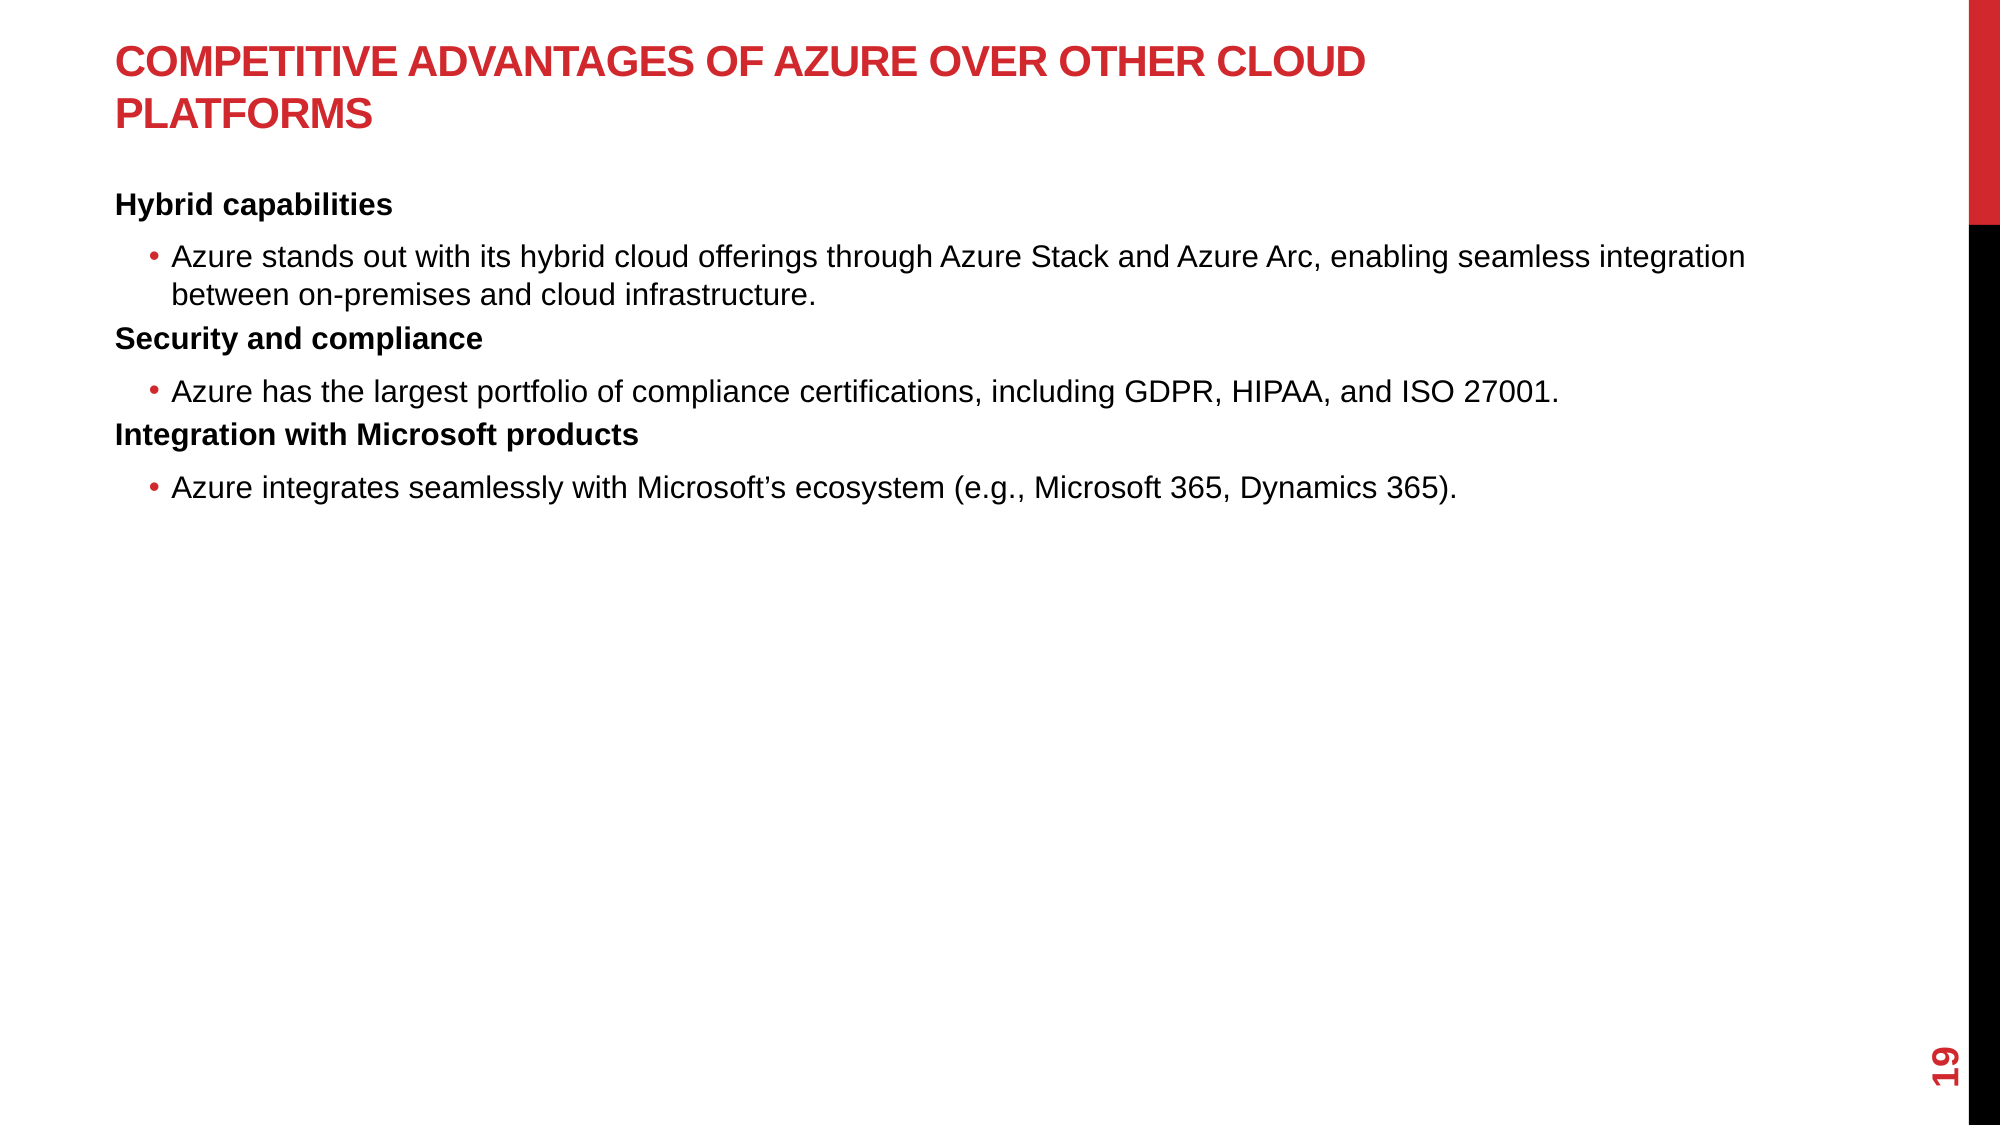

# Competitive Advantages of Azure Over Other Cloud Platforms
Hybrid capabilities
Azure stands out with its hybrid cloud offerings through Azure Stack and Azure Arc, enabling seamless integration between on-premises and cloud infrastructure.
Security and compliance
Azure has the largest portfolio of compliance certifications, including GDPR, HIPAA, and ISO 27001.
Integration with Microsoft products
Azure integrates seamlessly with Microsoft’s ecosystem (e.g., Microsoft 365, Dynamics 365).
19